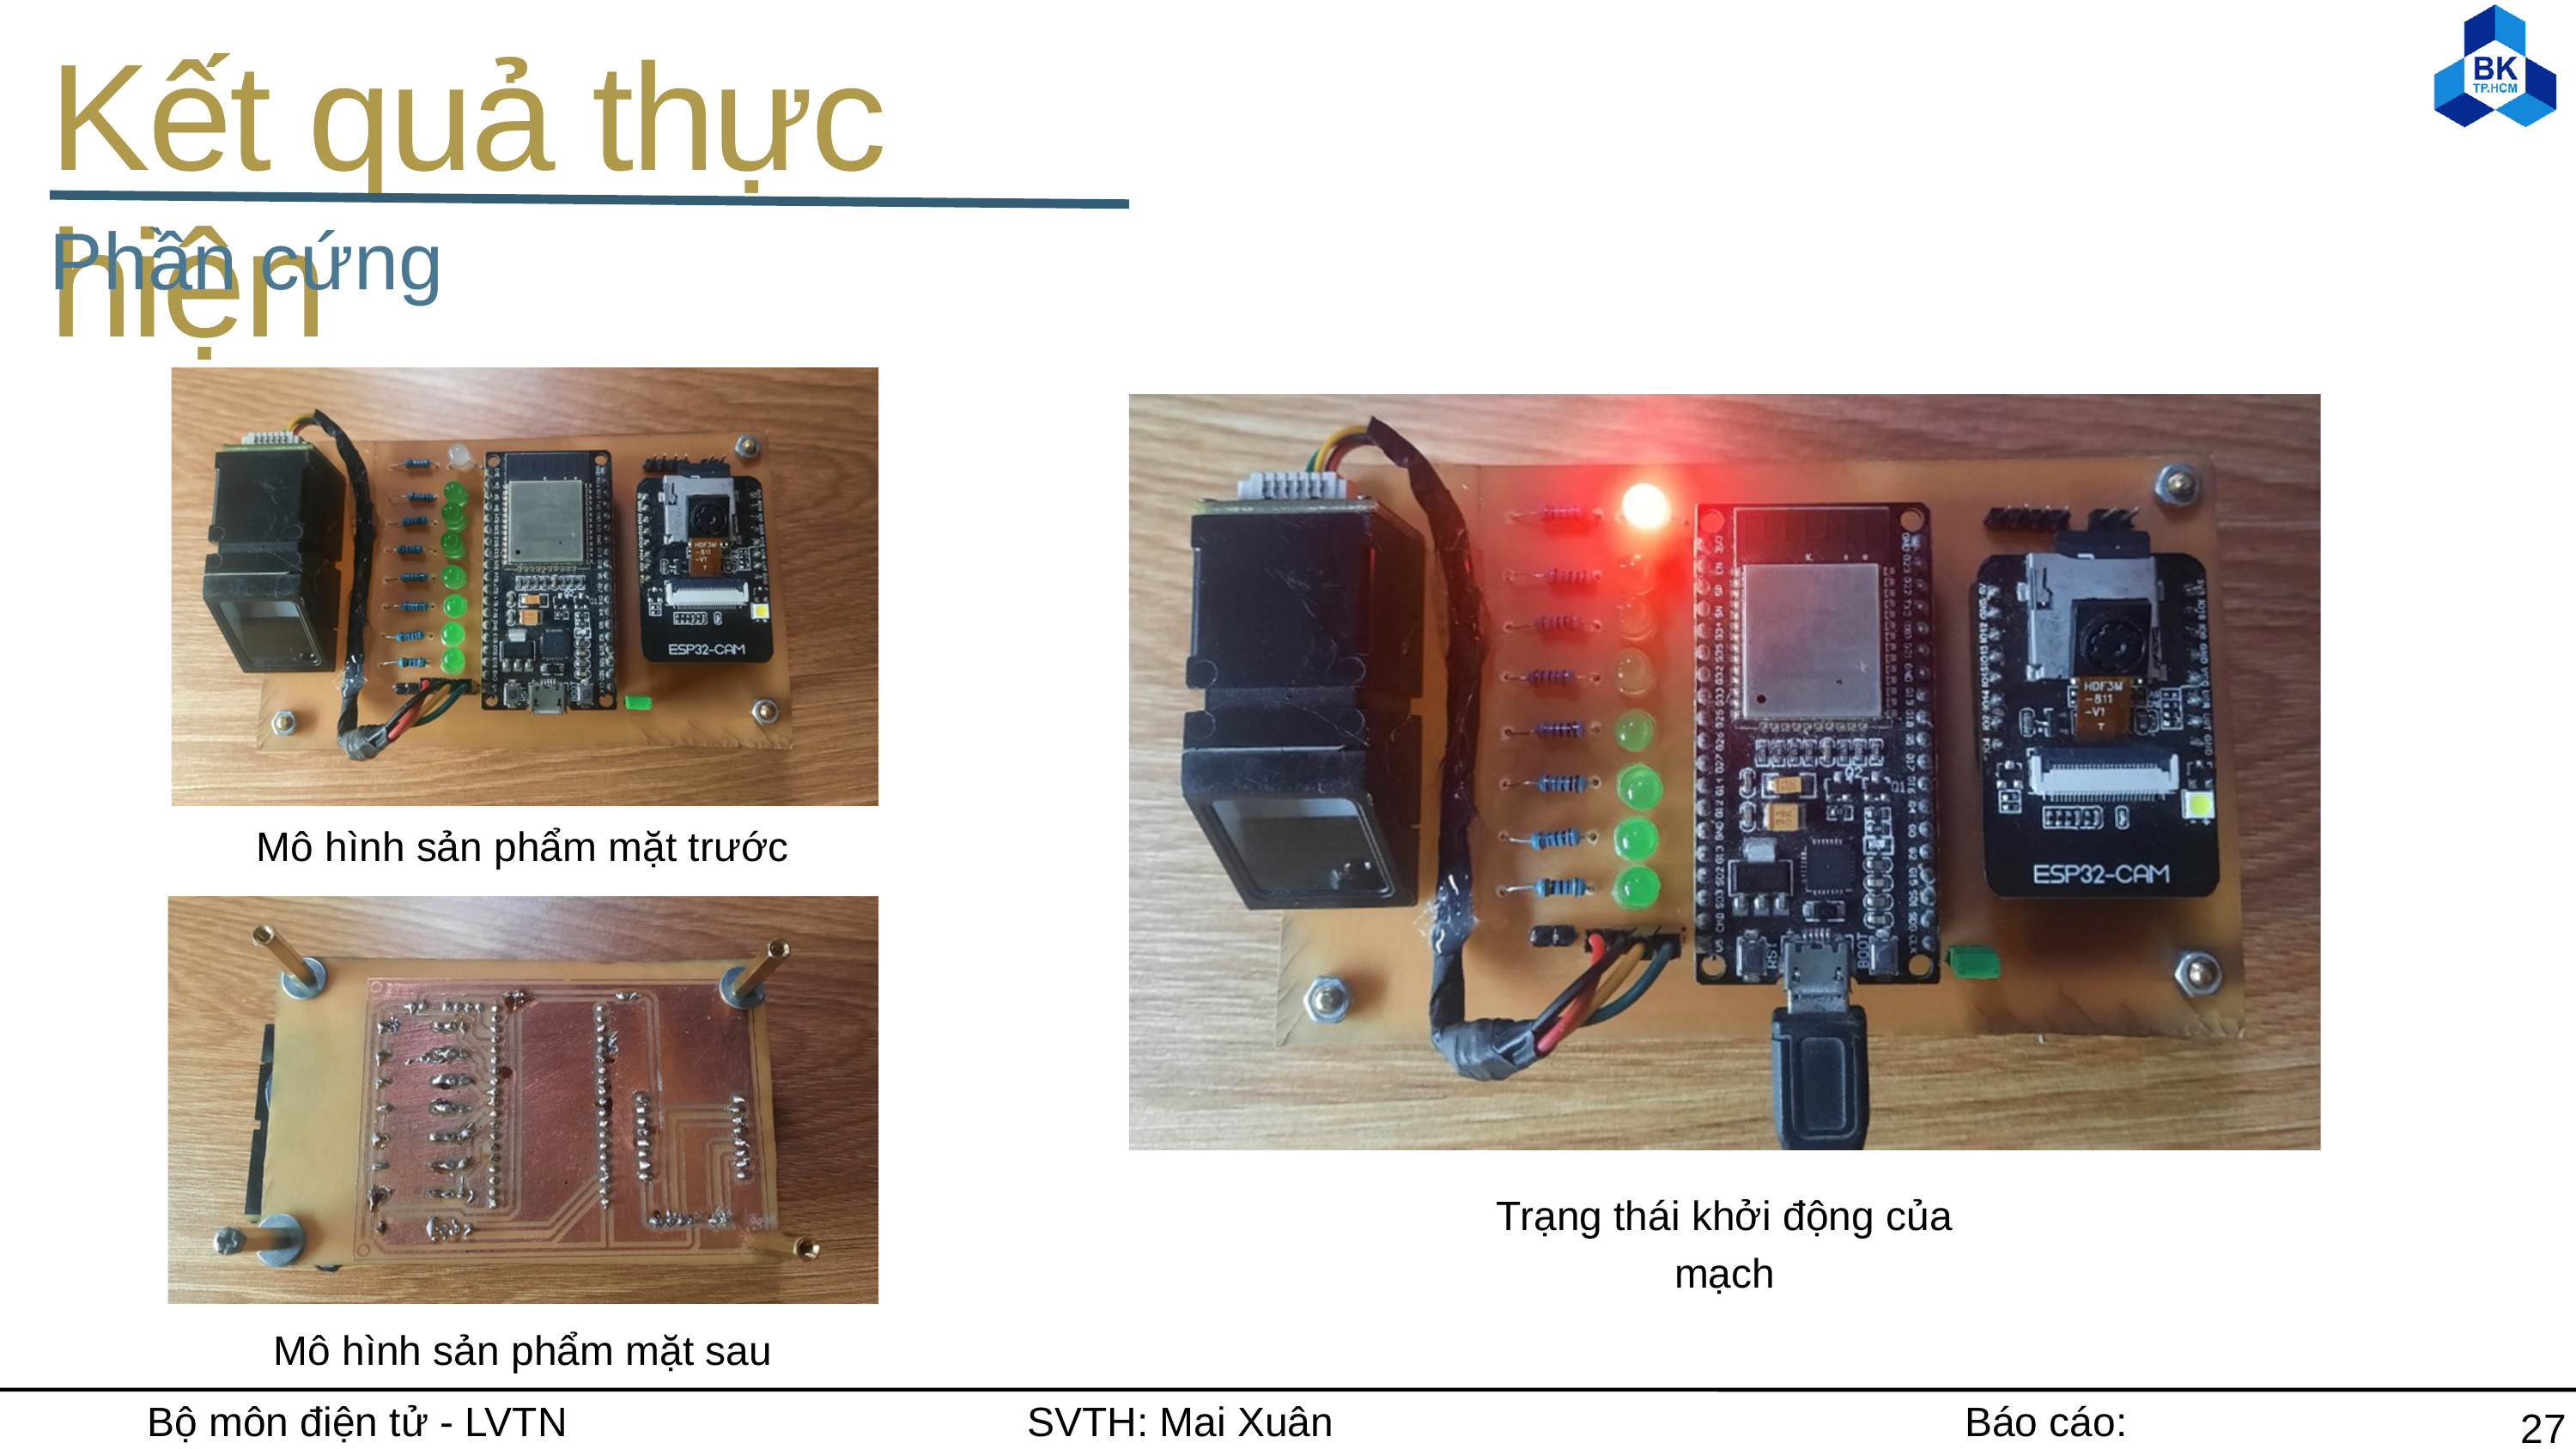

Kết quả thực hiện
Phần cứng

Mô hình sản phẩm mặt trước

Trạng thái khởi động của mạch
Mô hình sản phẩm mặt sau
Bộ môn điện tử - LVTN
SVTH: Mai Xuân Hùng
Báo cáo: 06/06/2024
27